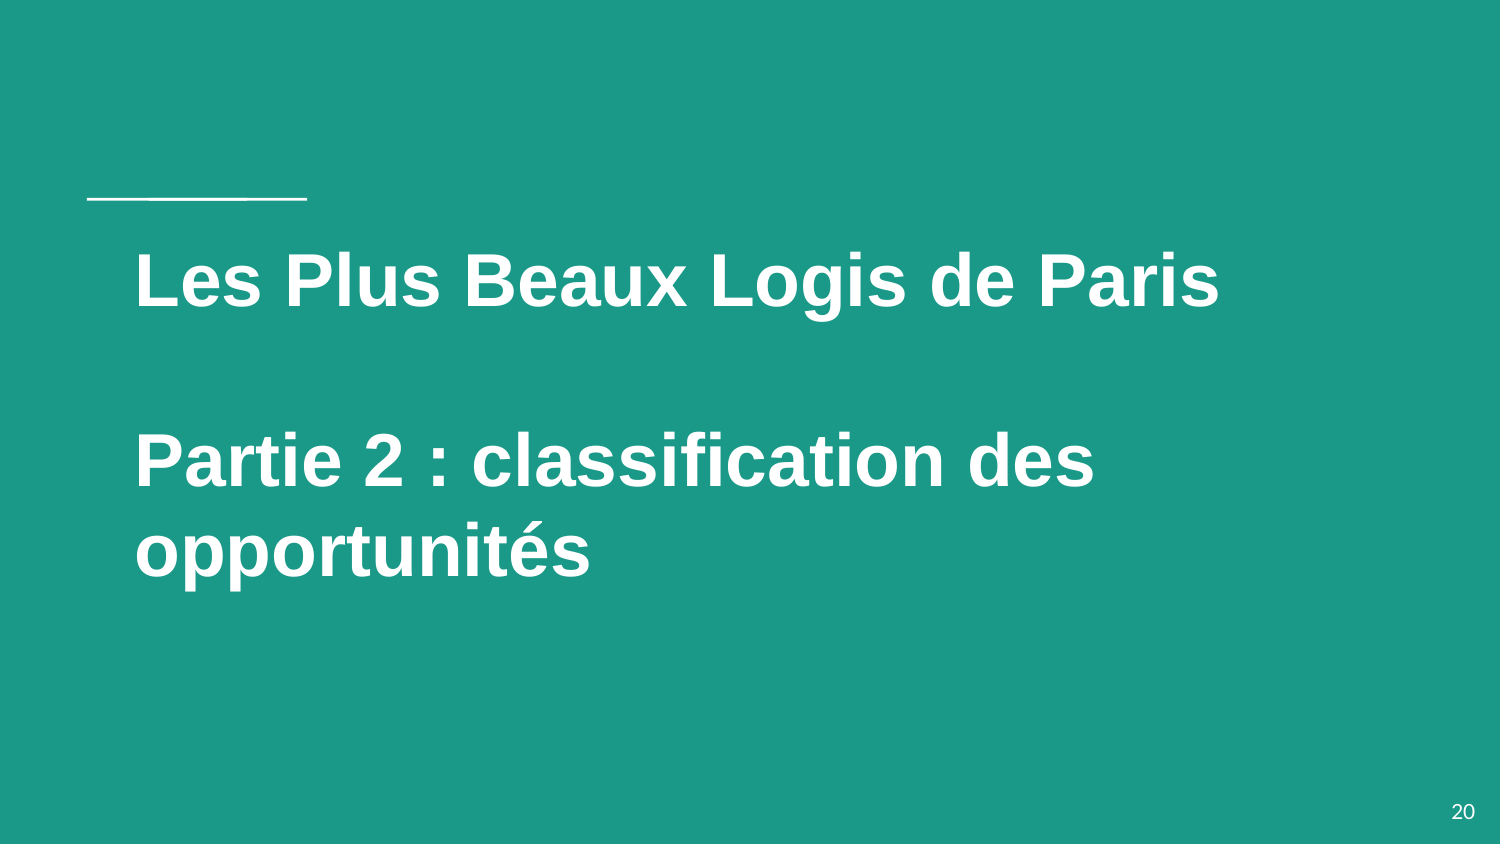

# Les Plus Beaux Logis de Paris
Partie 2 : classification des opportunités
20